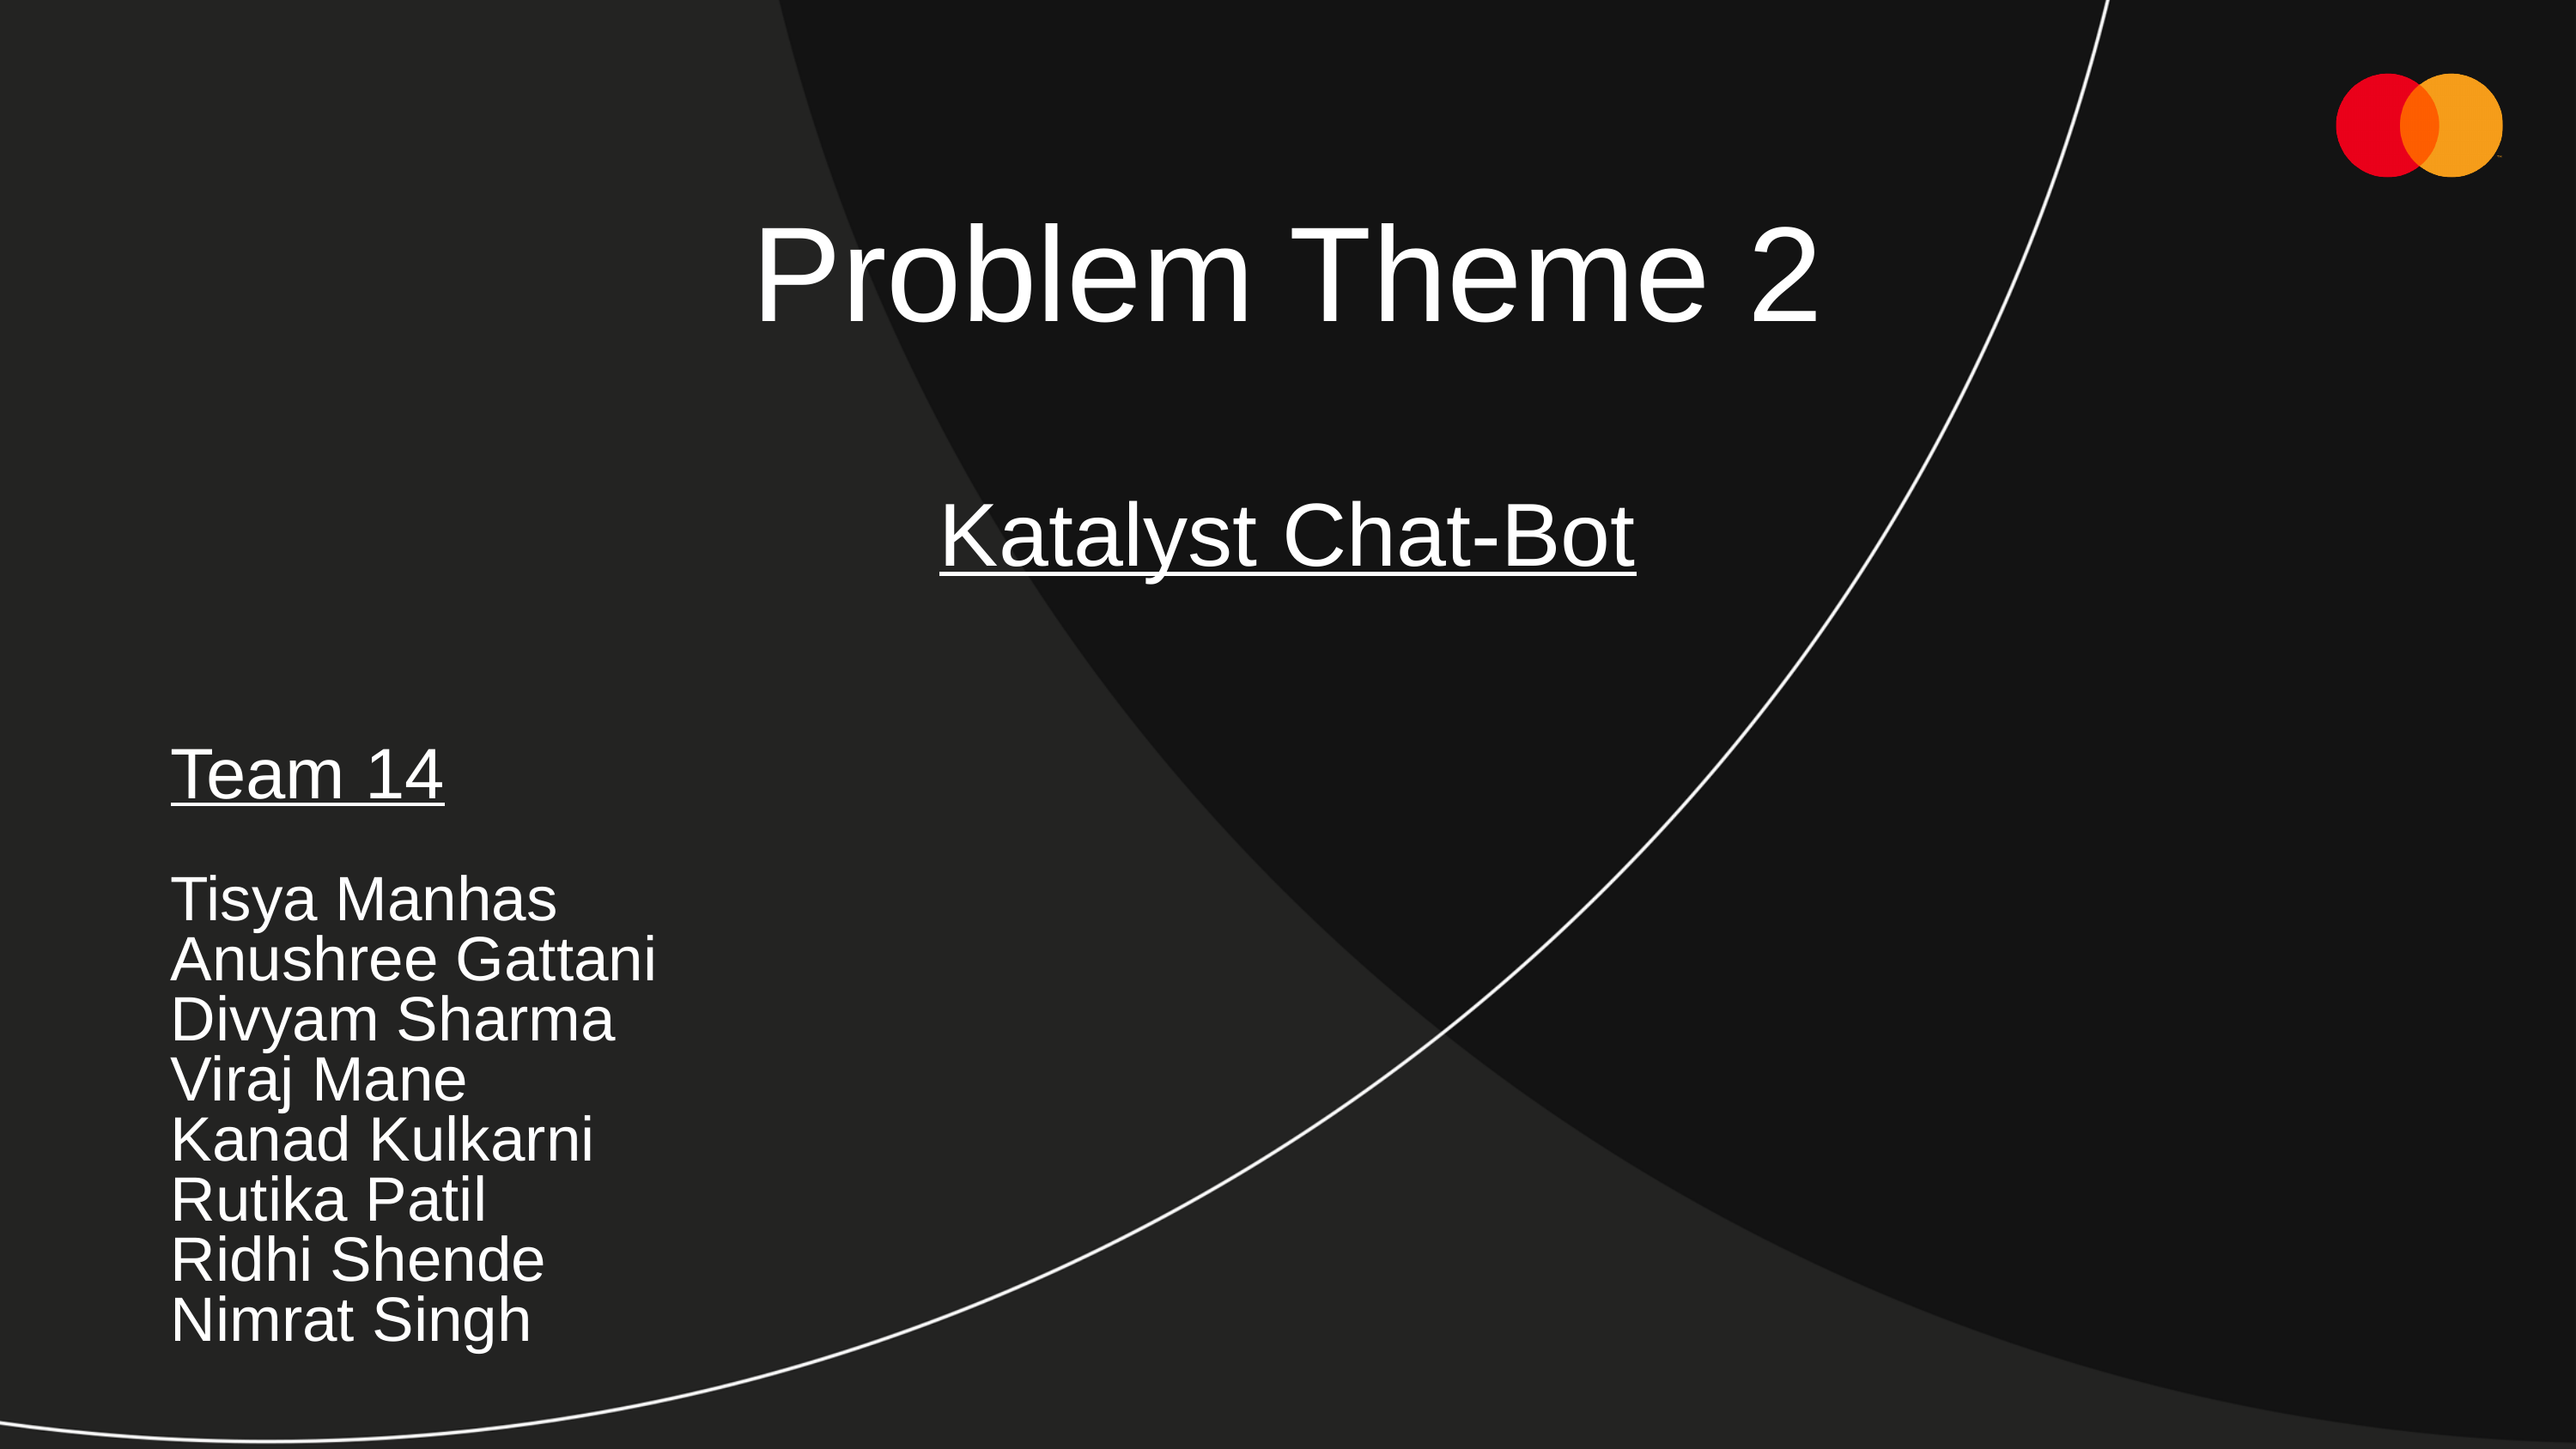

Problem Theme 2
Katalyst Chat-Bot
Team 14

Tisya Manhas
Anushree Gattani
Divyam Sharma
Viraj Mane
Kanad Kulkarni
Rutika Patil
Ridhi Shende
Nimrat Singh